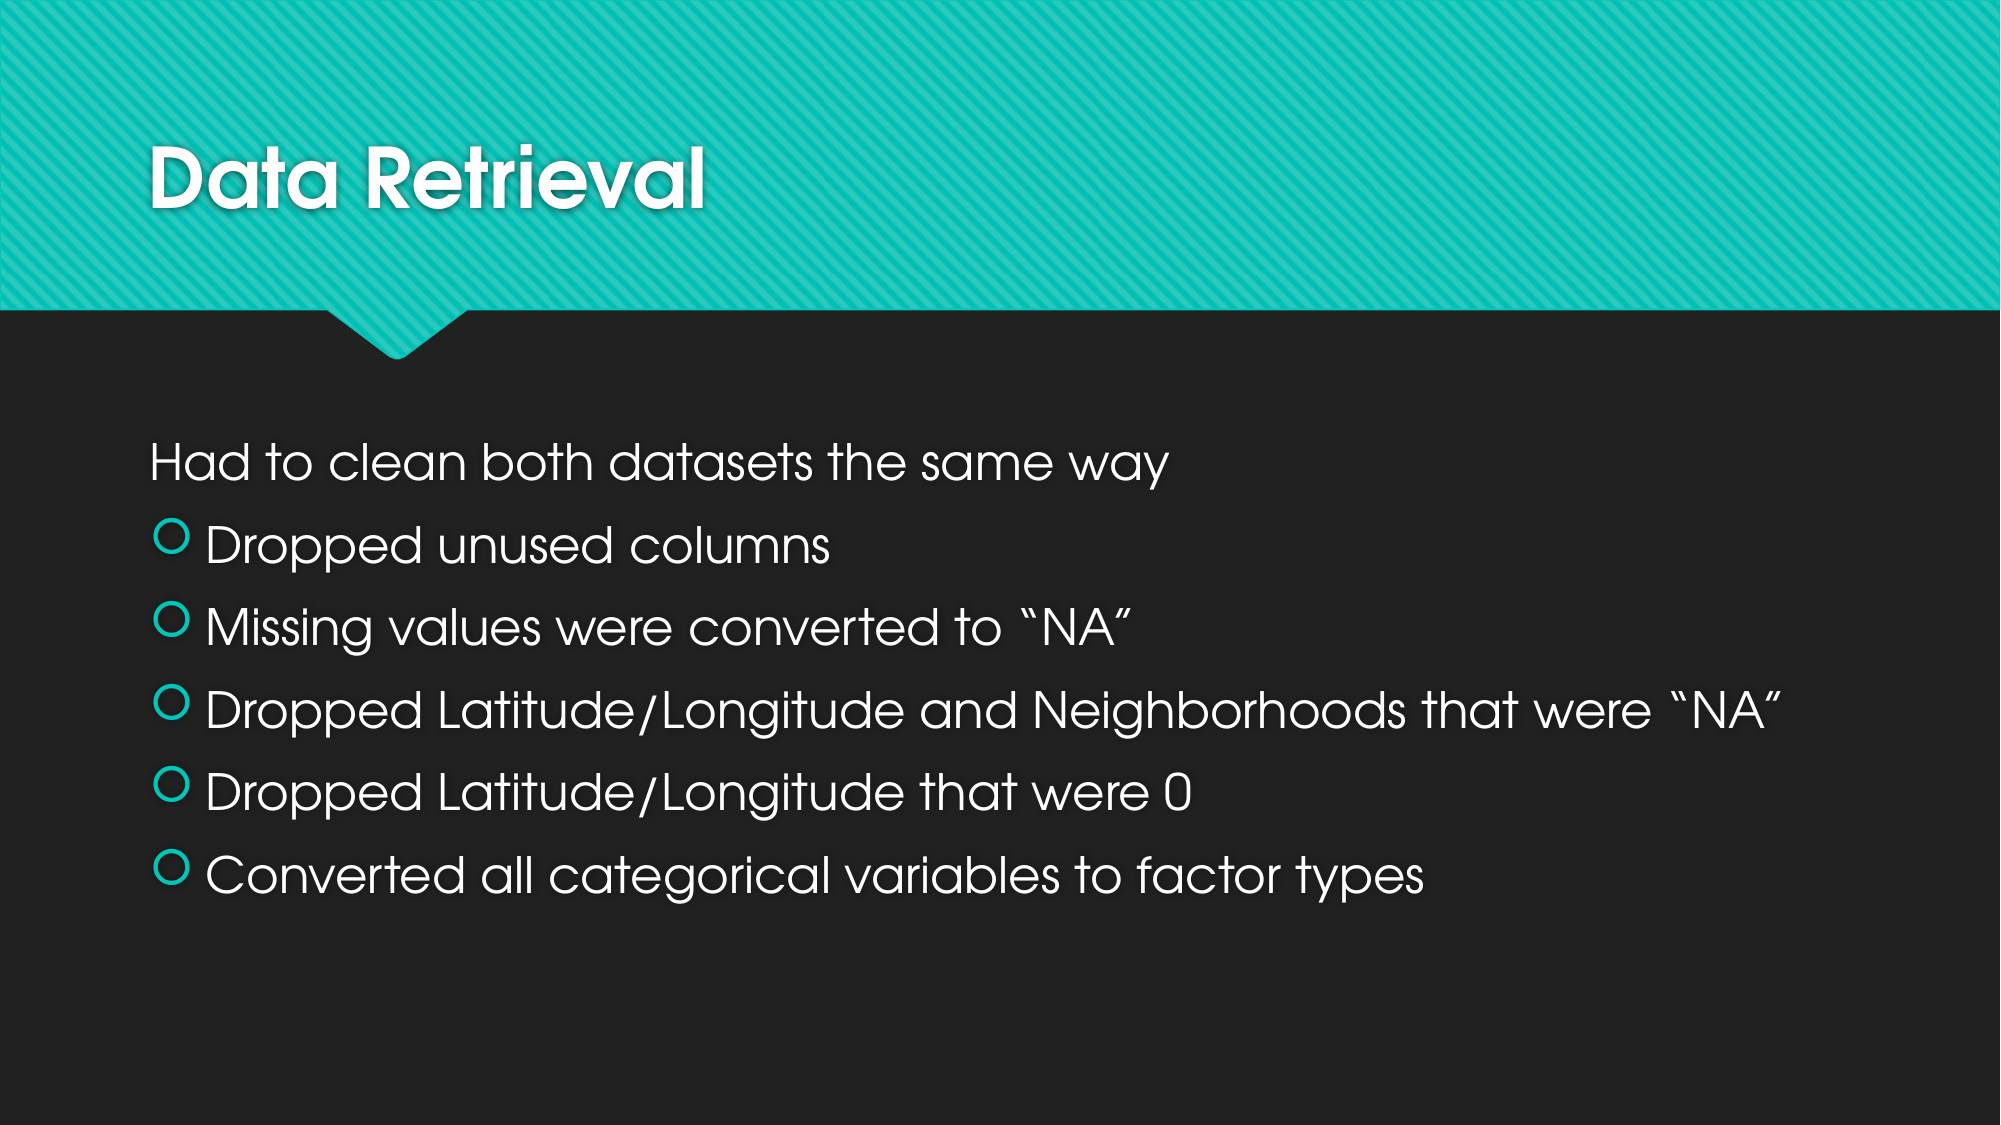

# Data Retrieval
Had to clean both datasets the same way
Dropped unused columns
Missing values were converted to “NA”
Dropped Latitude/Longitude and Neighborhoods that were “NA”
Dropped Latitude/Longitude that were 0
Converted all categorical variables to factor types